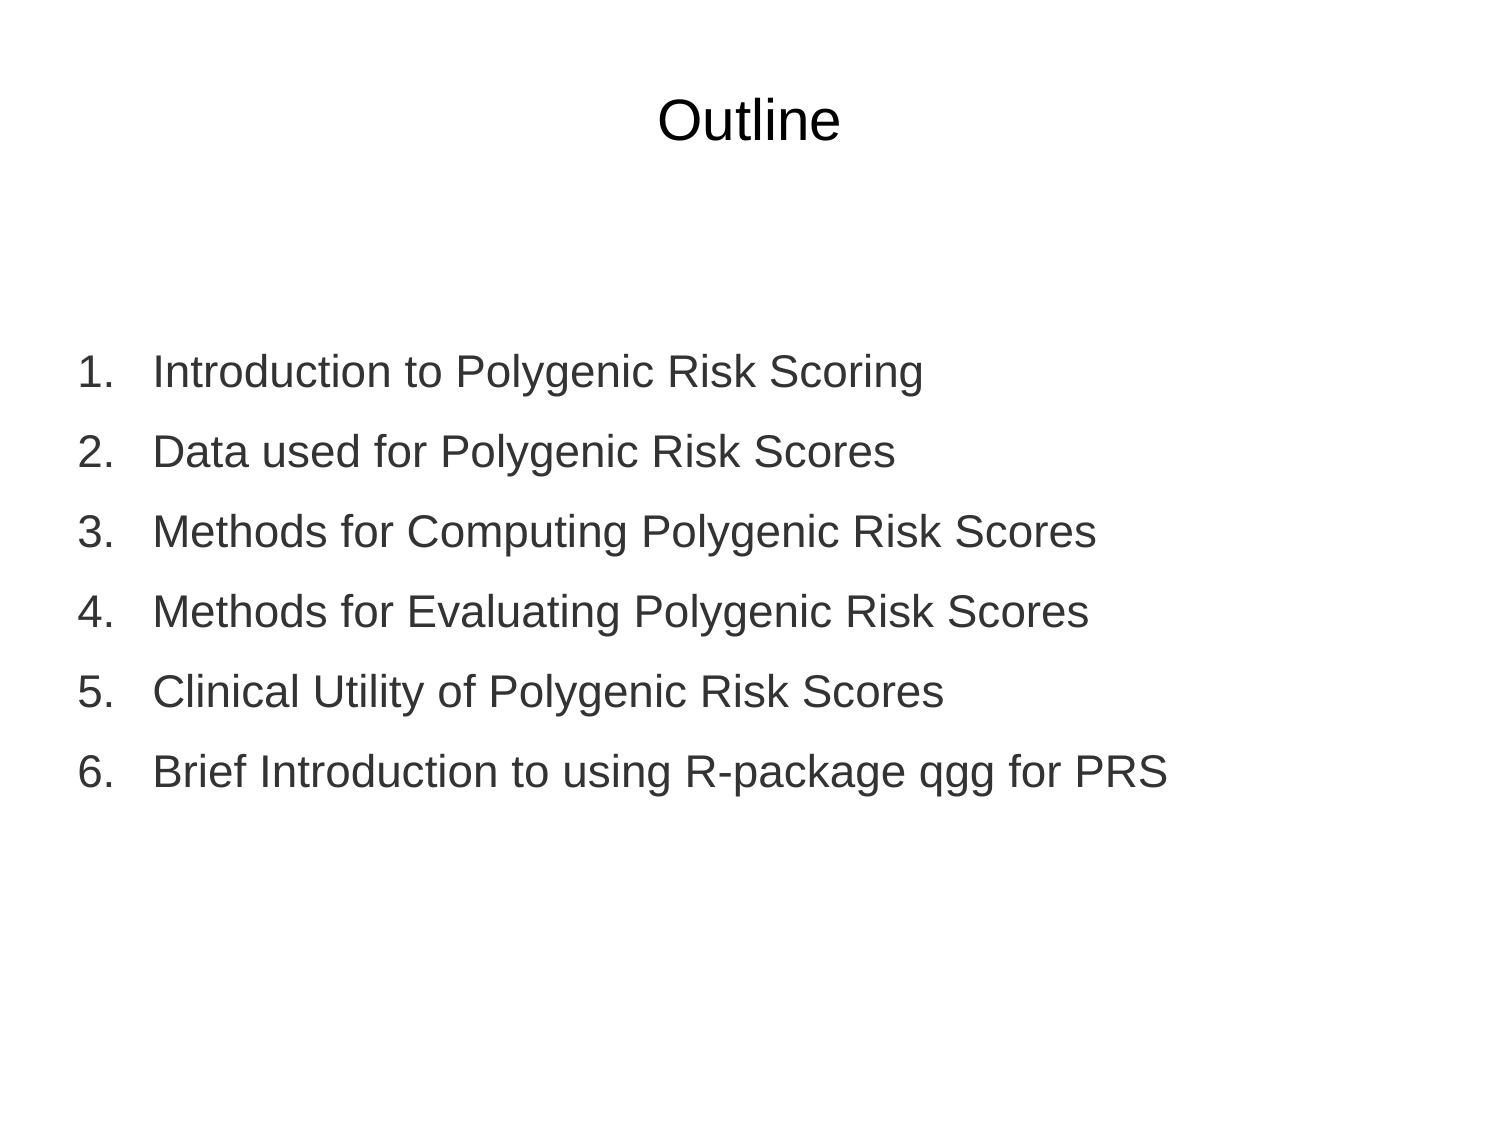

Outline

Introduction to Polygenic Risk Scoring
Data used for Polygenic Risk Scores
Methods for Computing Polygenic Risk Scores
Methods for Evaluating Polygenic Risk Scores
Clinical Utility of Polygenic Risk Scores
Brief Introduction to using R-package qgg for PRS